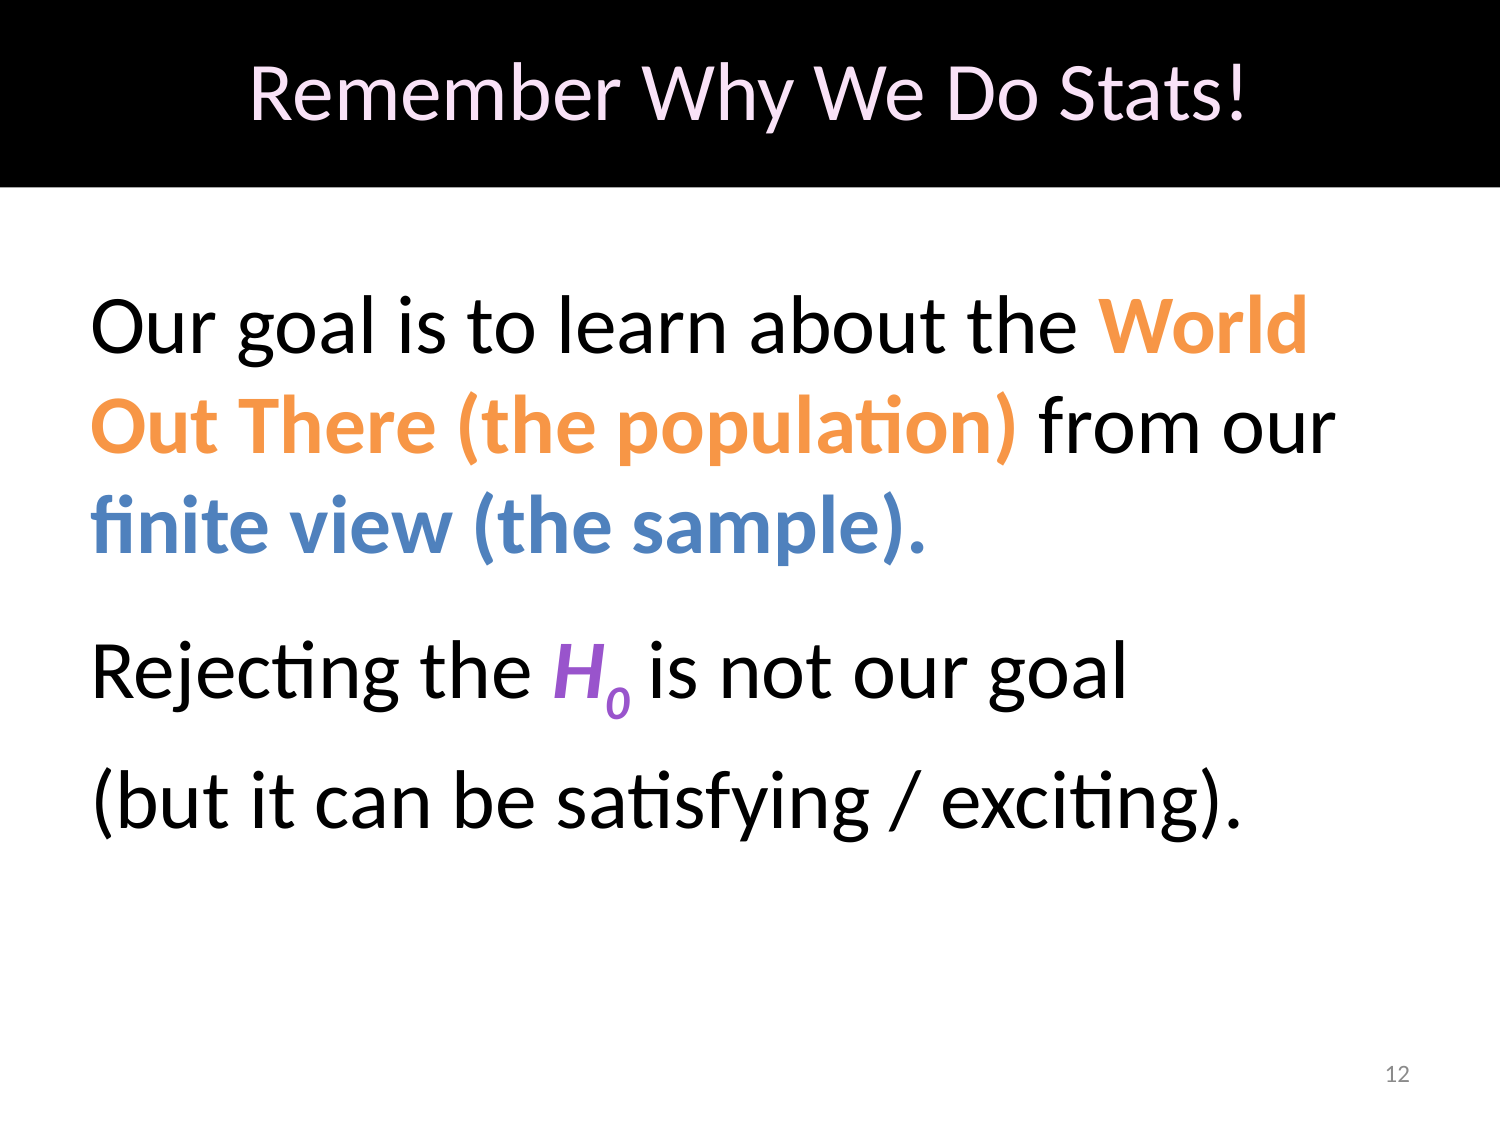

# Remember Why We Do Stats!
Our goal is to learn about the World Out There (the population) from our finite view (the sample).

Rejecting the H0 is not our goal
(but it can be satisfying / exciting).
12